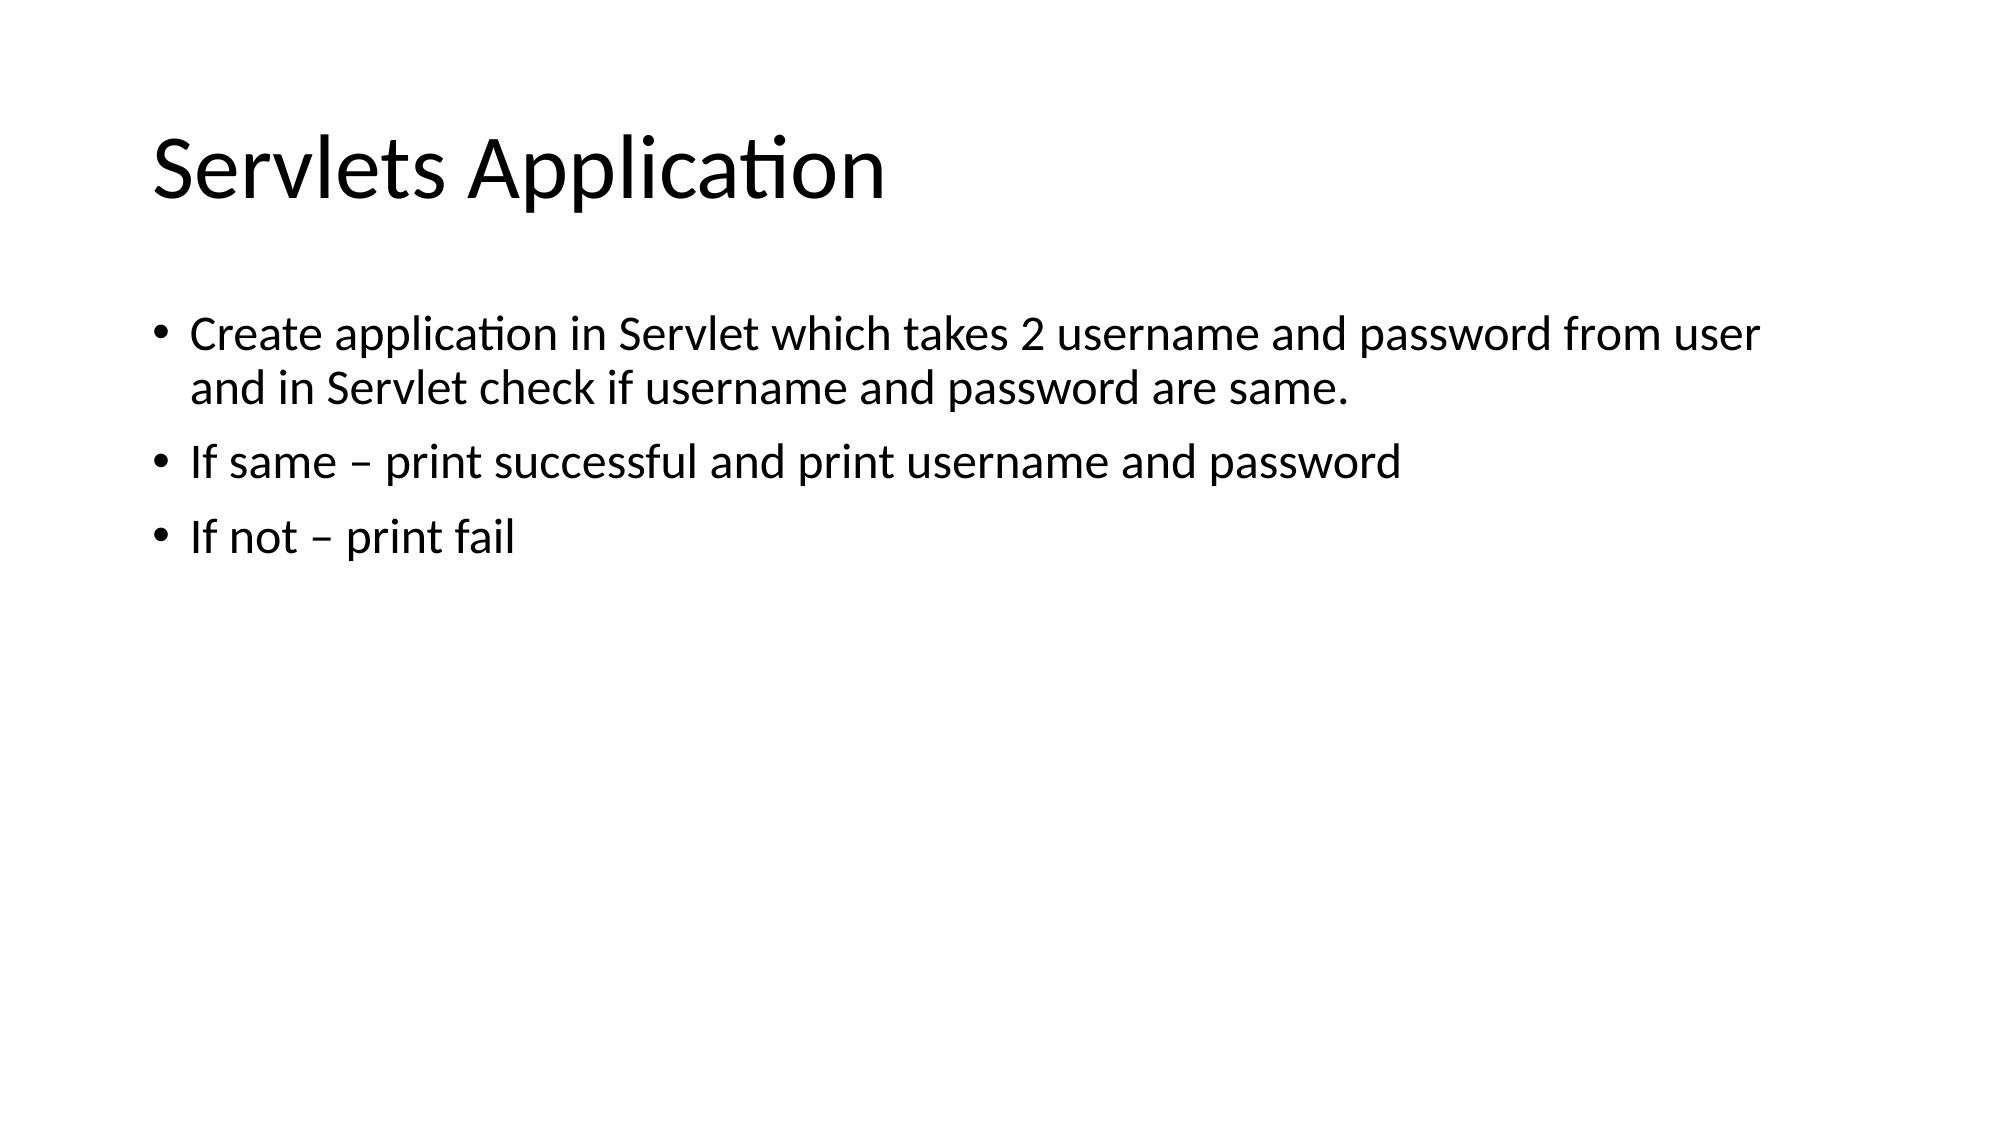

# Servlets Application
Create application in Servlet which takes 2 username and password from user and in Servlet check if username and password are same.
If same – print successful and print username and password
If not – print fail